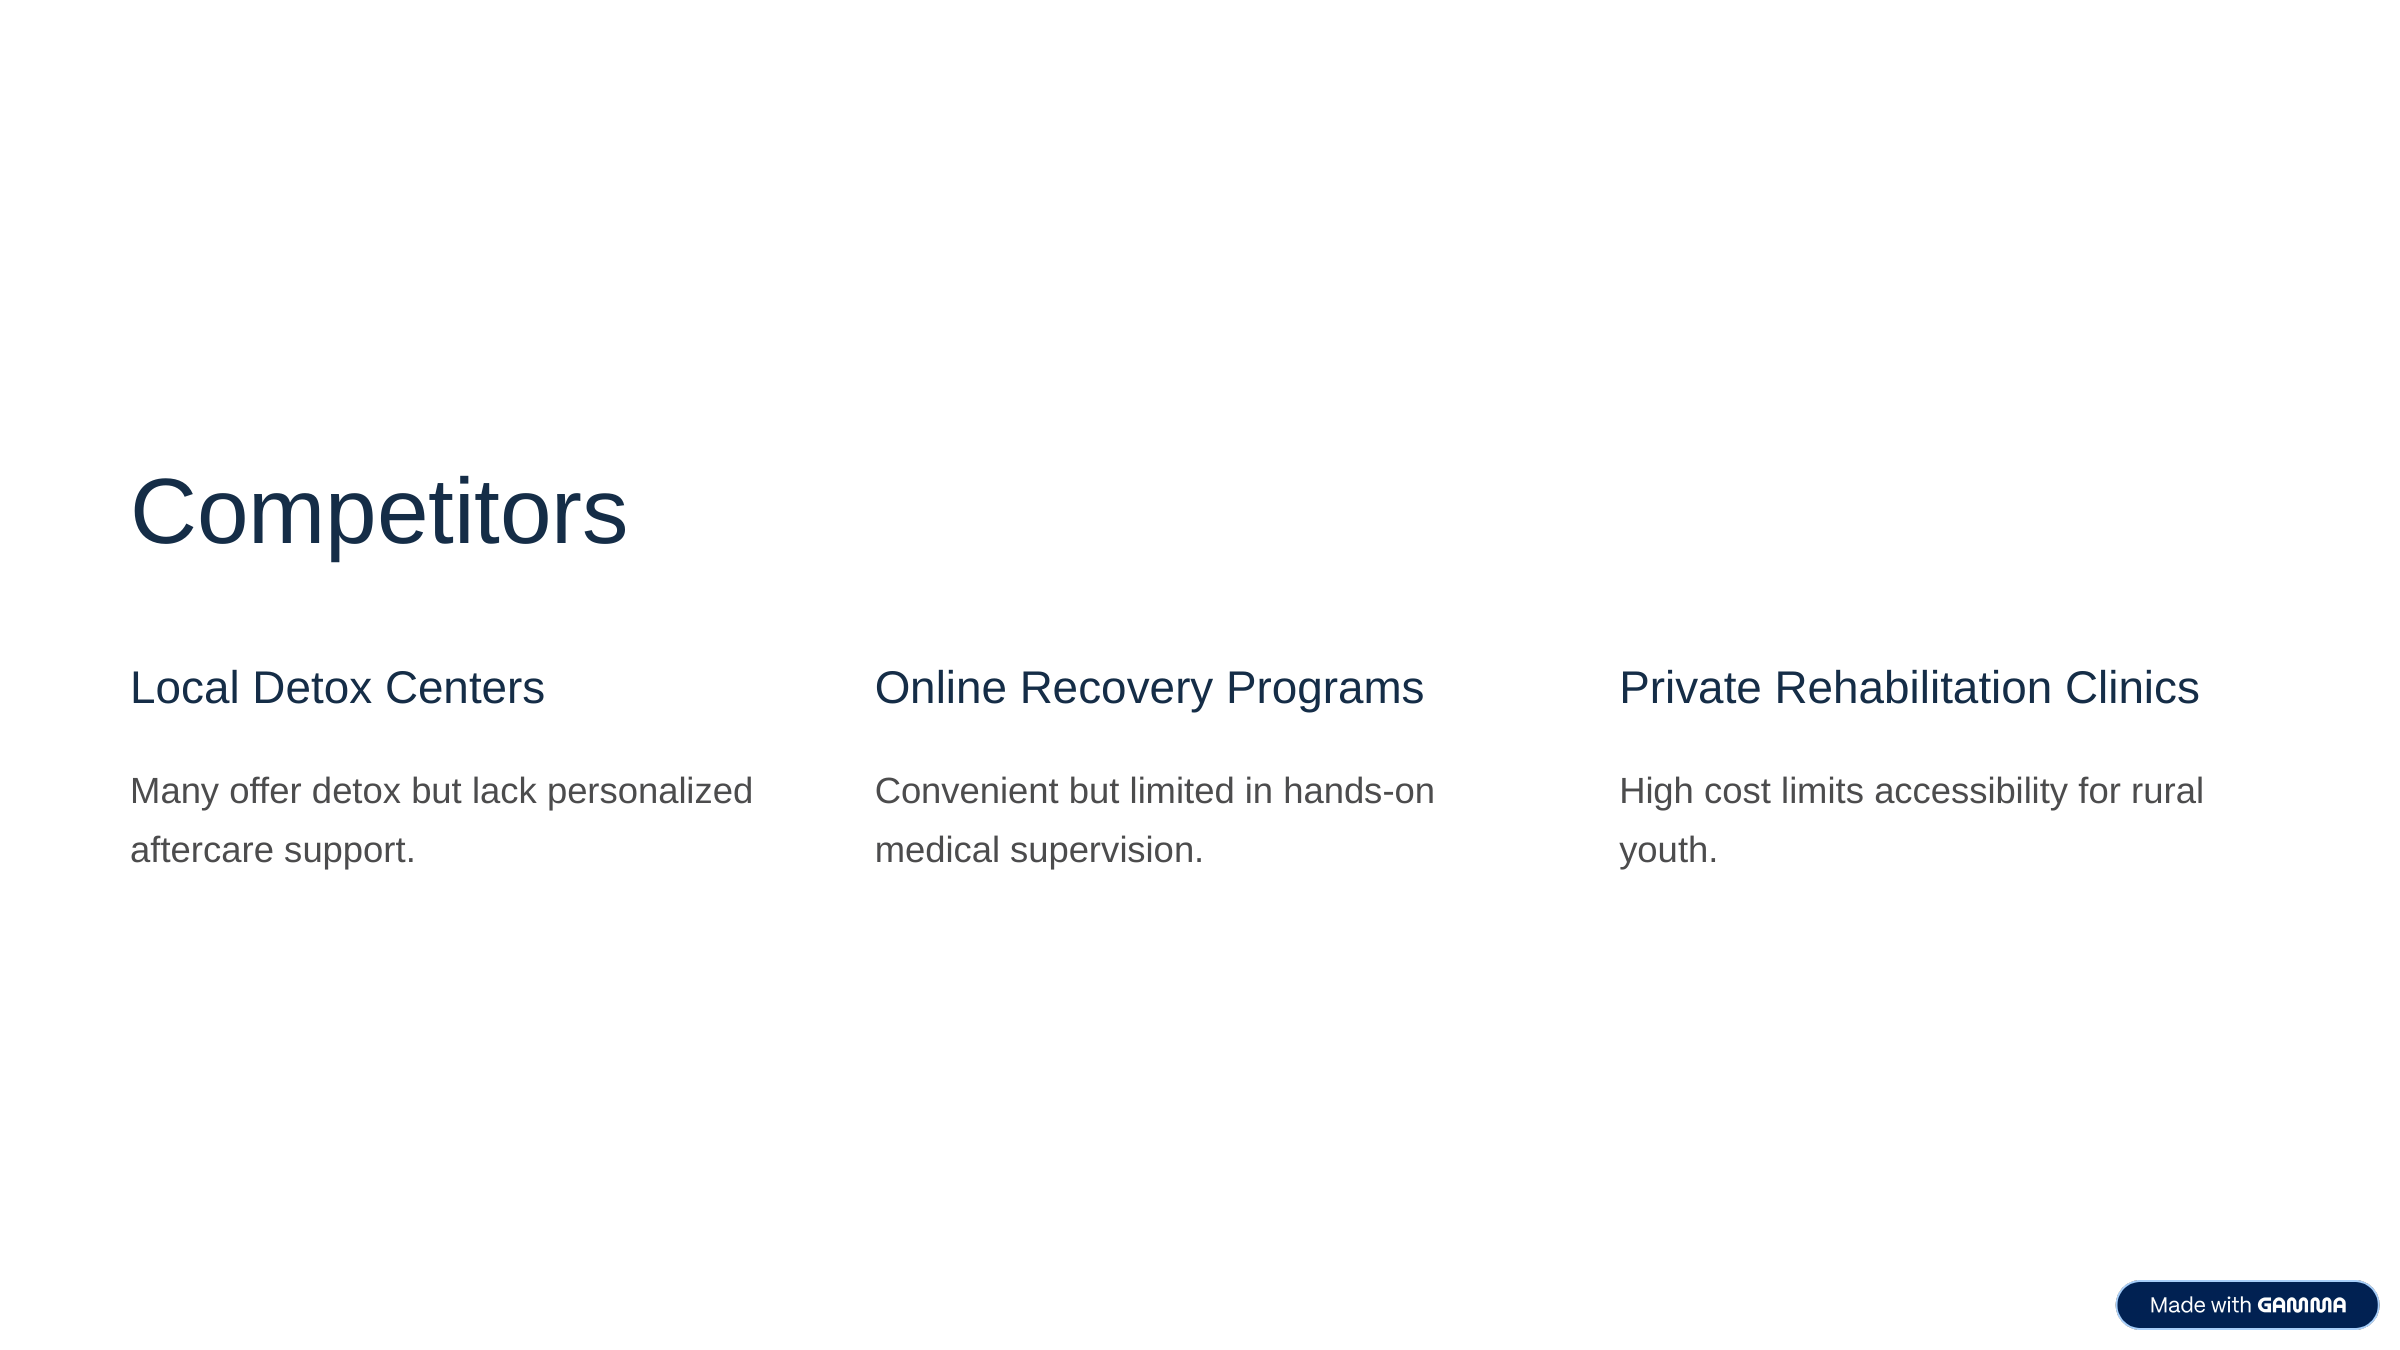

Competitors
Local Detox Centers
Online Recovery Programs
Private Rehabilitation Clinics
Many offer detox but lack personalized aftercare support.
Convenient but limited in hands-on medical supervision.
High cost limits accessibility for rural youth.